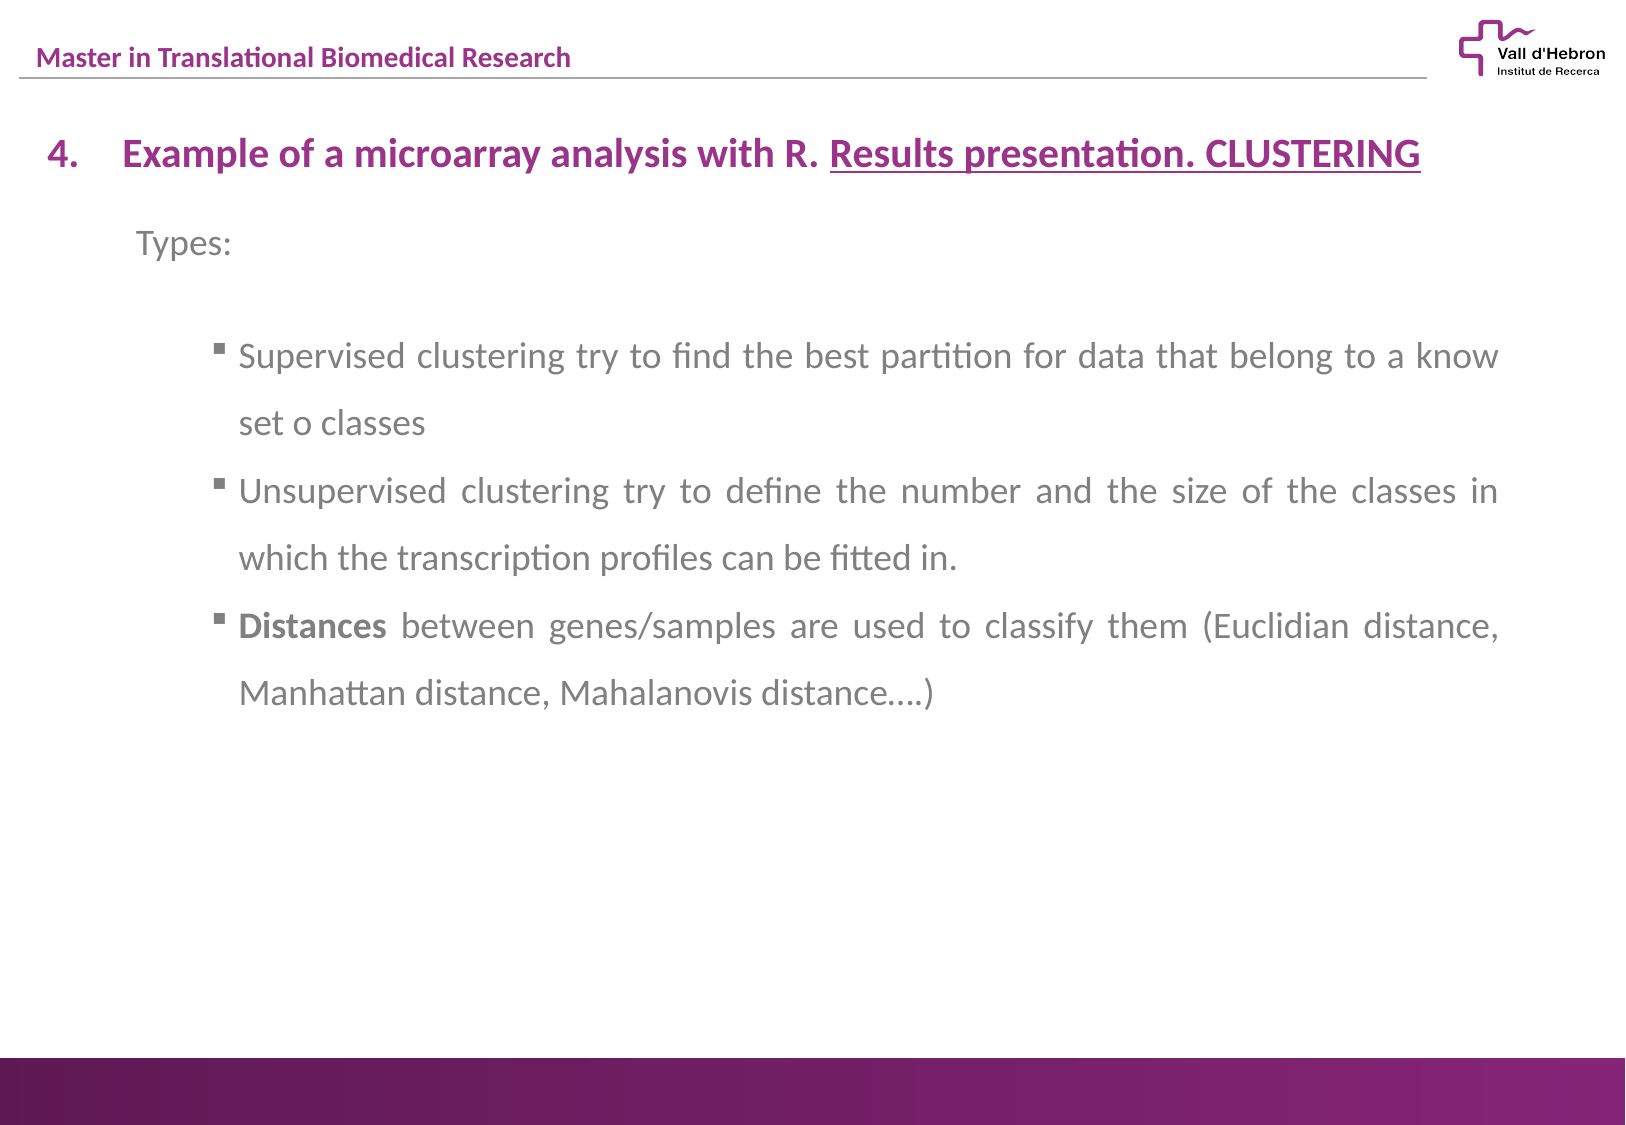

Example of a microarray analysis with R. Results presentation. CLUSTERING
Types:

Supervised clustering try to find the best partition for data that belong to a know set o classes
Unsupervised clustering try to define the number and the size of the classes in which the transcription profiles can be fitted in.
Distances between genes/samples are used to classify them (Euclidian distance, Manhattan distance, Mahalanovis distance….)